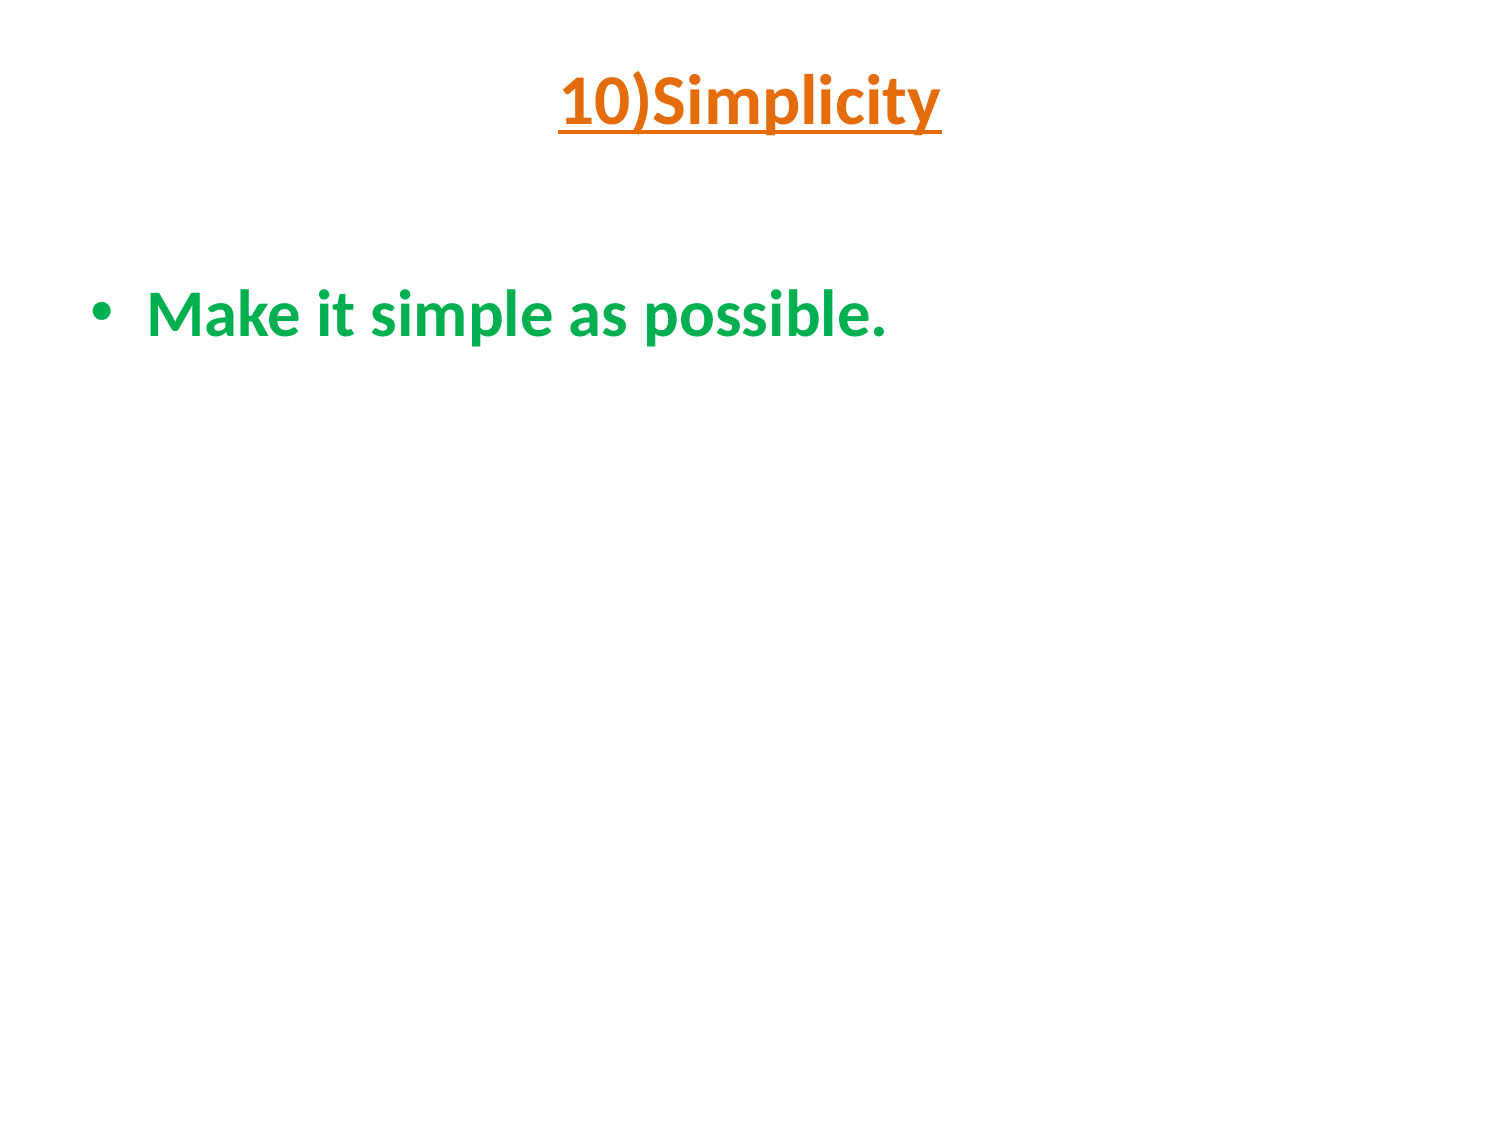

# 10)Simplicity
Make it simple as possible.